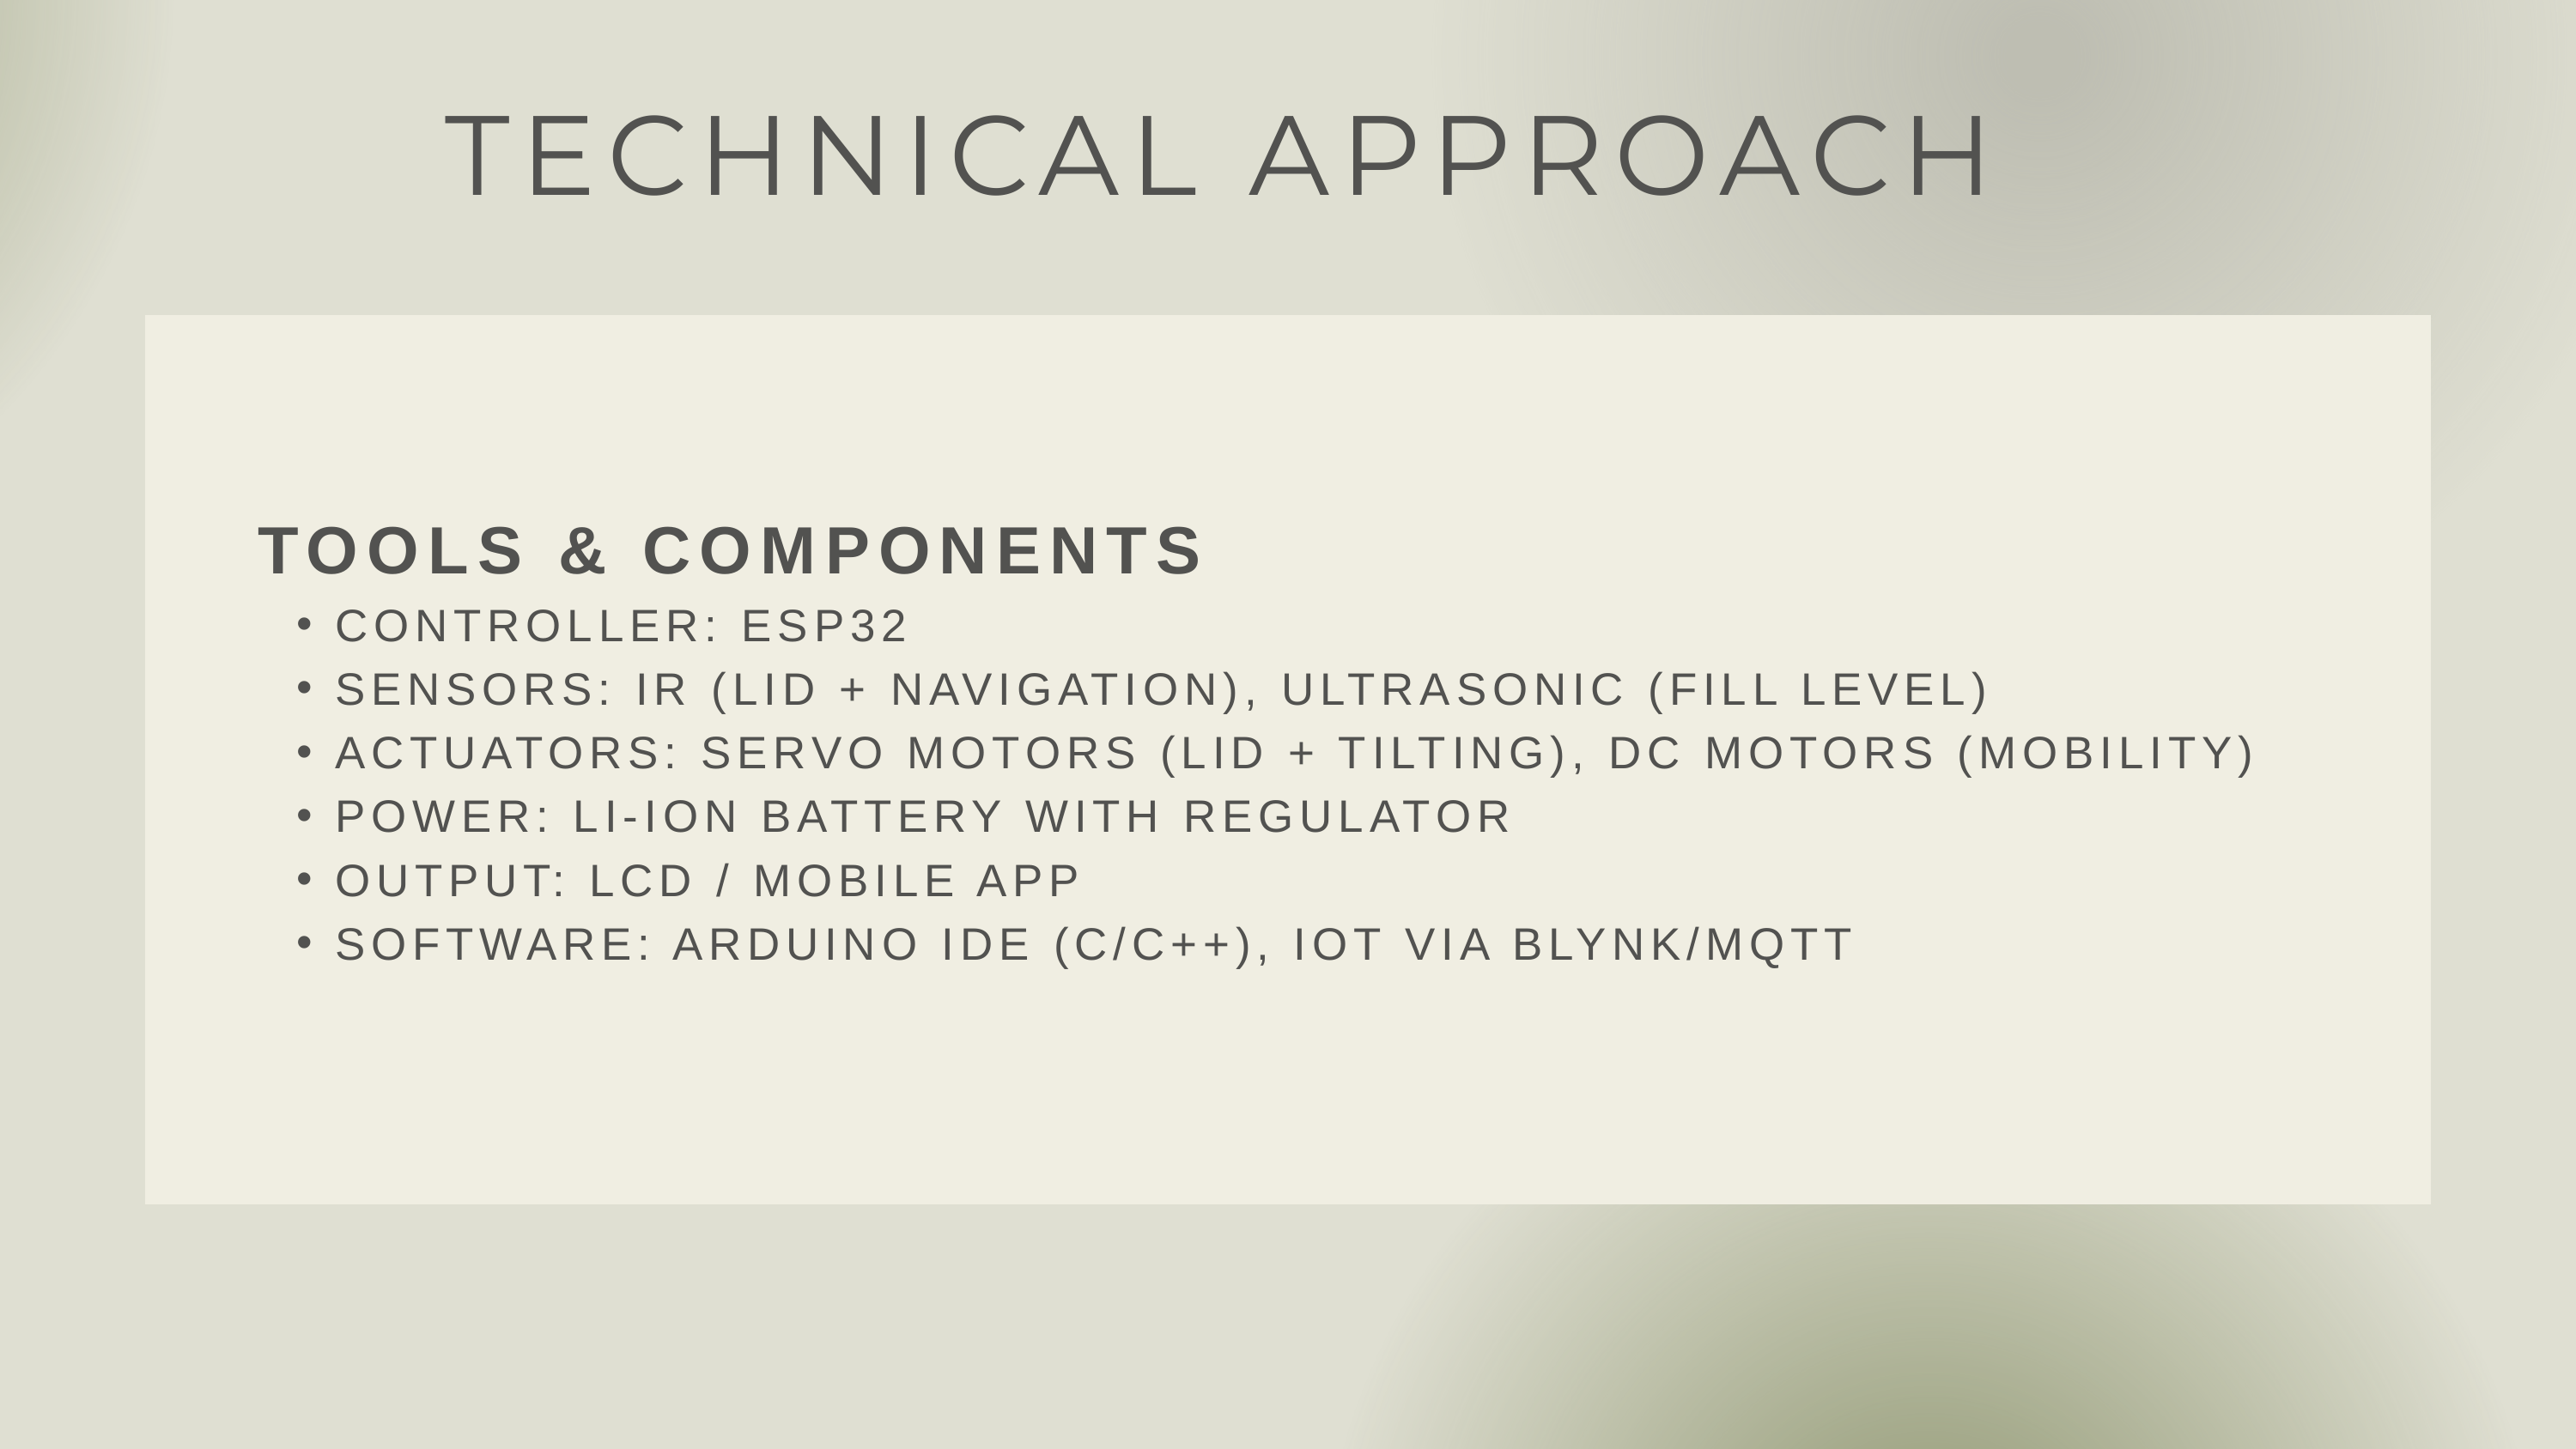

TECHNICAL APPROACH

TOOLS & COMPONENTS
CONTROLLER: ESP32
SENSORS: IR (LID + NAVIGATION), ULTRASONIC (FILL LEVEL)
ACTUATORS: SERVO MOTORS (LID + TILTING), DC MOTORS (MOBILITY)
POWER: LI-ION BATTERY WITH REGULATOR
OUTPUT: LCD / MOBILE APP
SOFTWARE: ARDUINO IDE (C/C++), IOT VIA BLYNK/MQTT